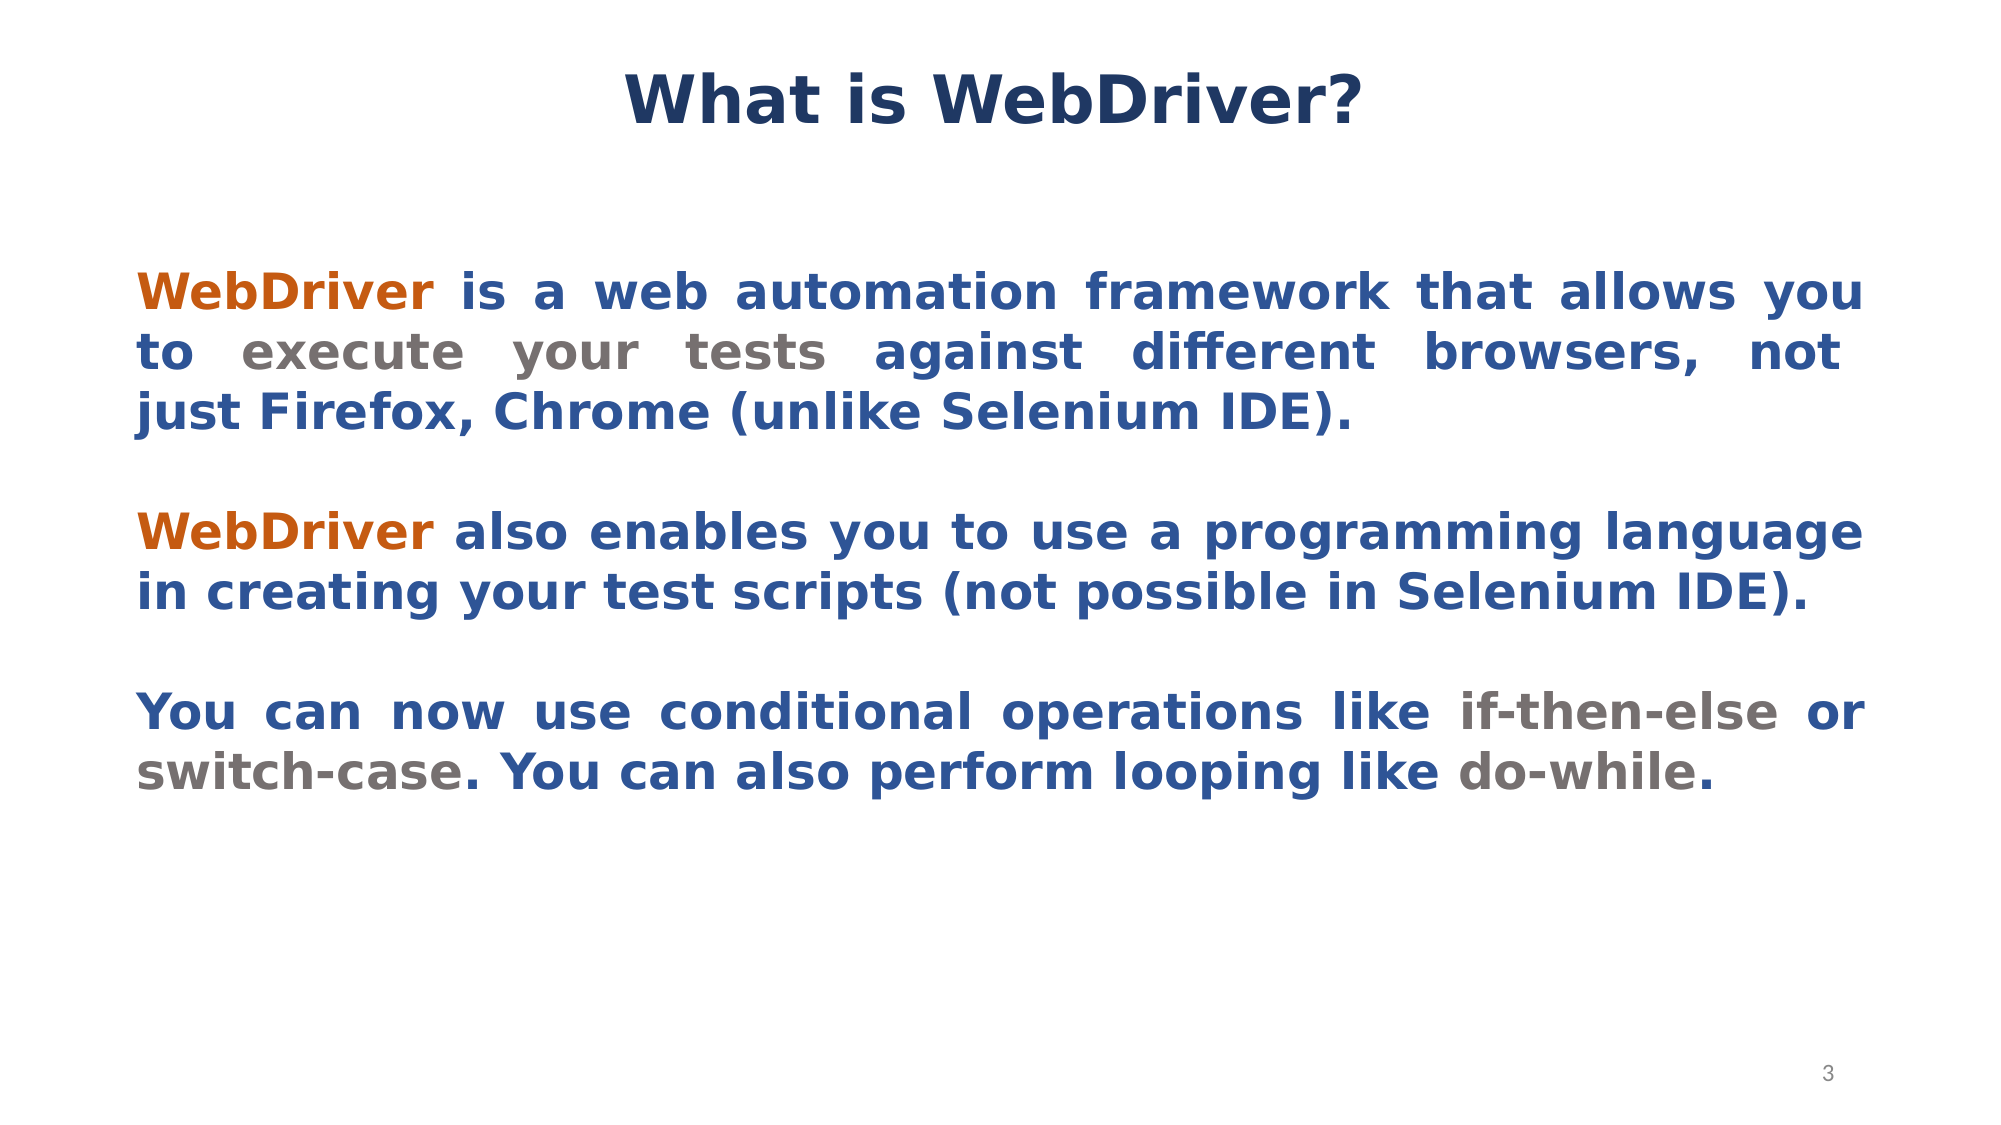

# What is WebDriver?
WebDriver is a web automation framework that allows you to  execute  your  tests  against  different  browsers,  not  just Firefox, Chrome (unlike Selenium IDE).
WebDriver also enables you to use a programming language in creating your test scripts (not possible in Selenium IDE).
You can now use conditional operations like if-then-else or switch-case. You can also perform looping like do-while.
3